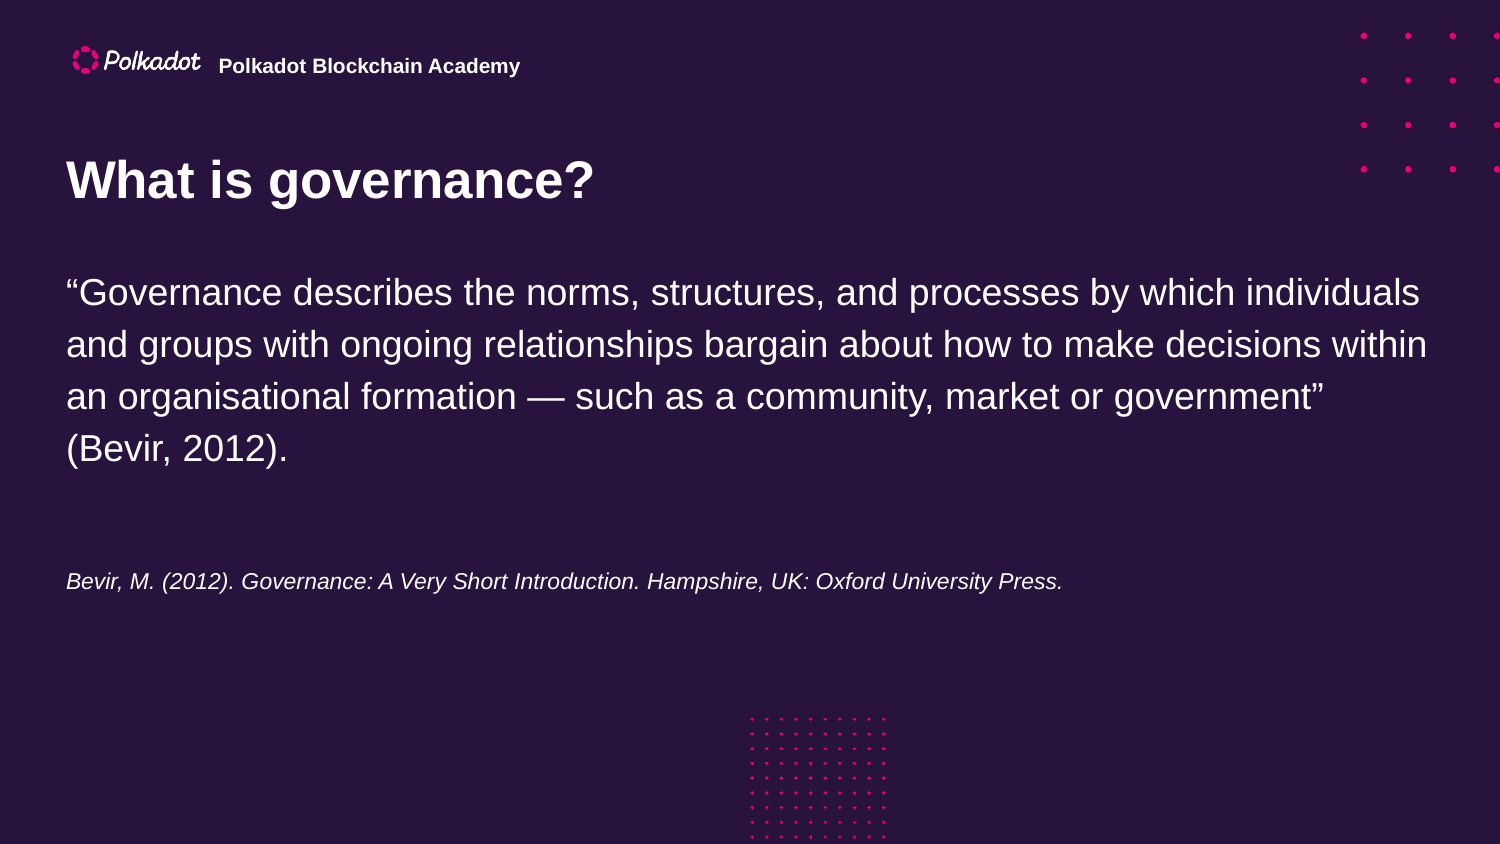

# What is governance?
“Governance describes the norms, structures, and processes by which individuals and groups with ongoing relationships bargain about how to make decisions within an organisational formation — such as a community, market or government” (Bevir, 2012).

Bevir, M. (2012). Governance: A Very Short Introduction. Hampshire, UK: Oxford University Press.